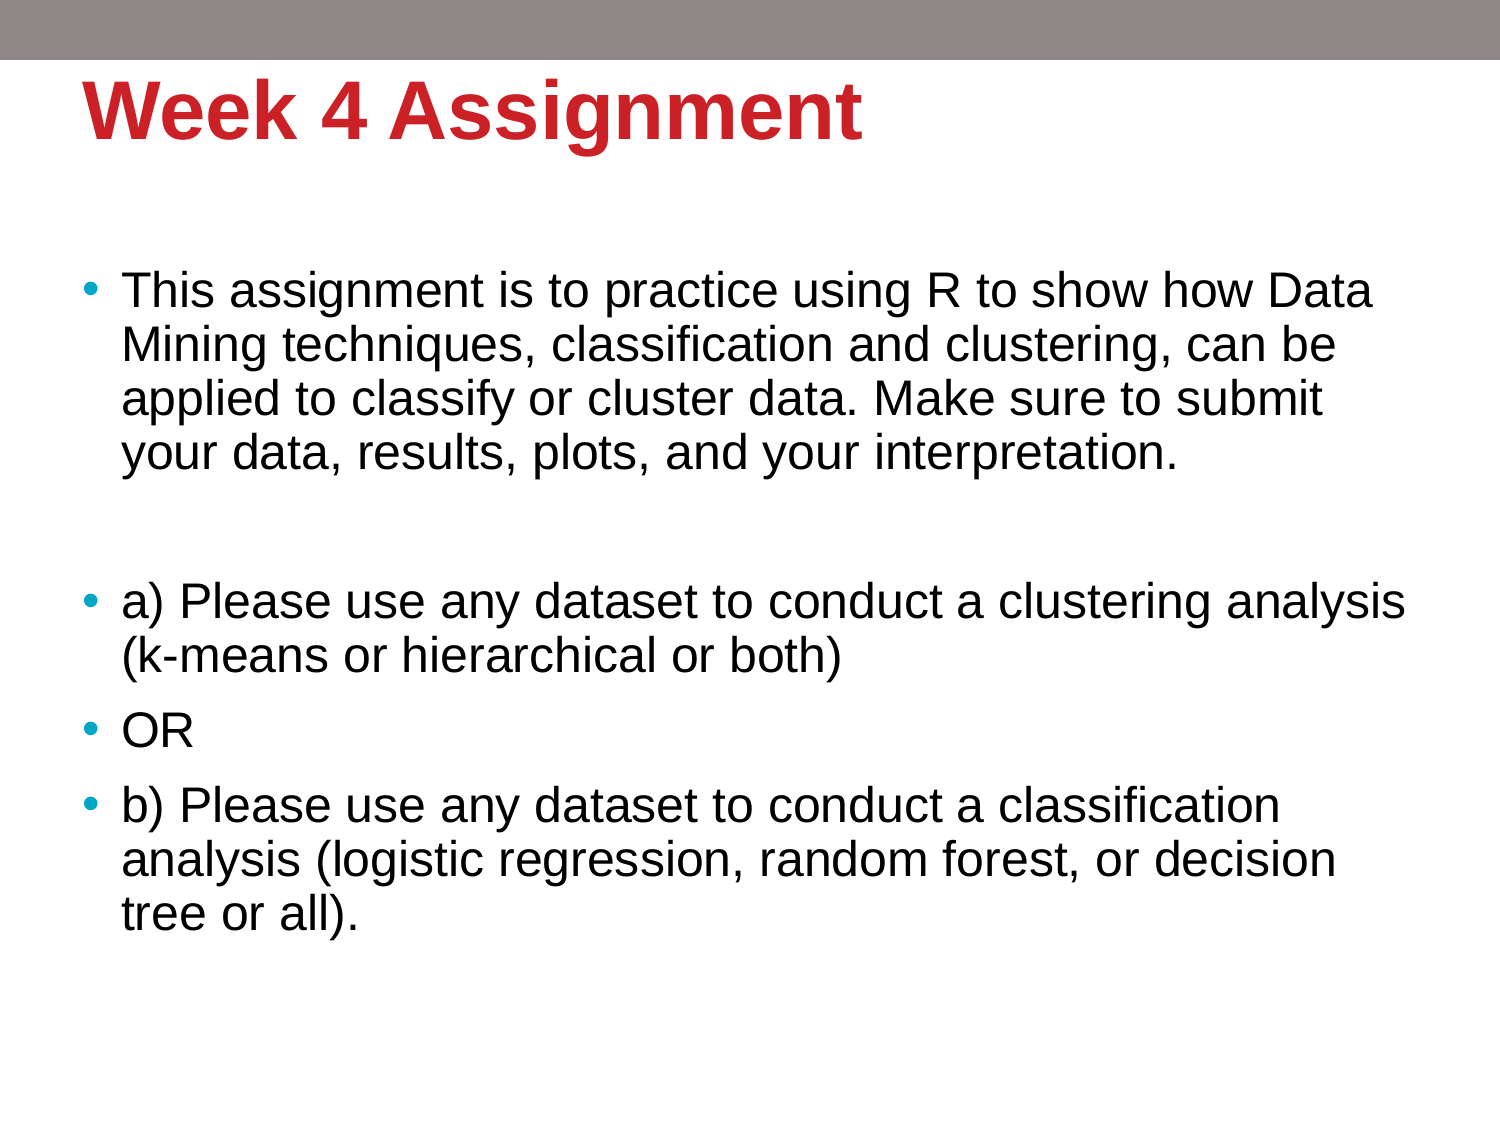

# Week 4 Assignment
This assignment is to practice using R to show how Data Mining techniques, classification and clustering, can be applied to classify or cluster data. Make sure to submit your data, results, plots, and your interpretation.

a) Please use any dataset to conduct a clustering analysis (k-means or hierarchical or both)
OR
b) Please use any dataset to conduct a classification analysis (logistic regression, random forest, or decision tree or all).